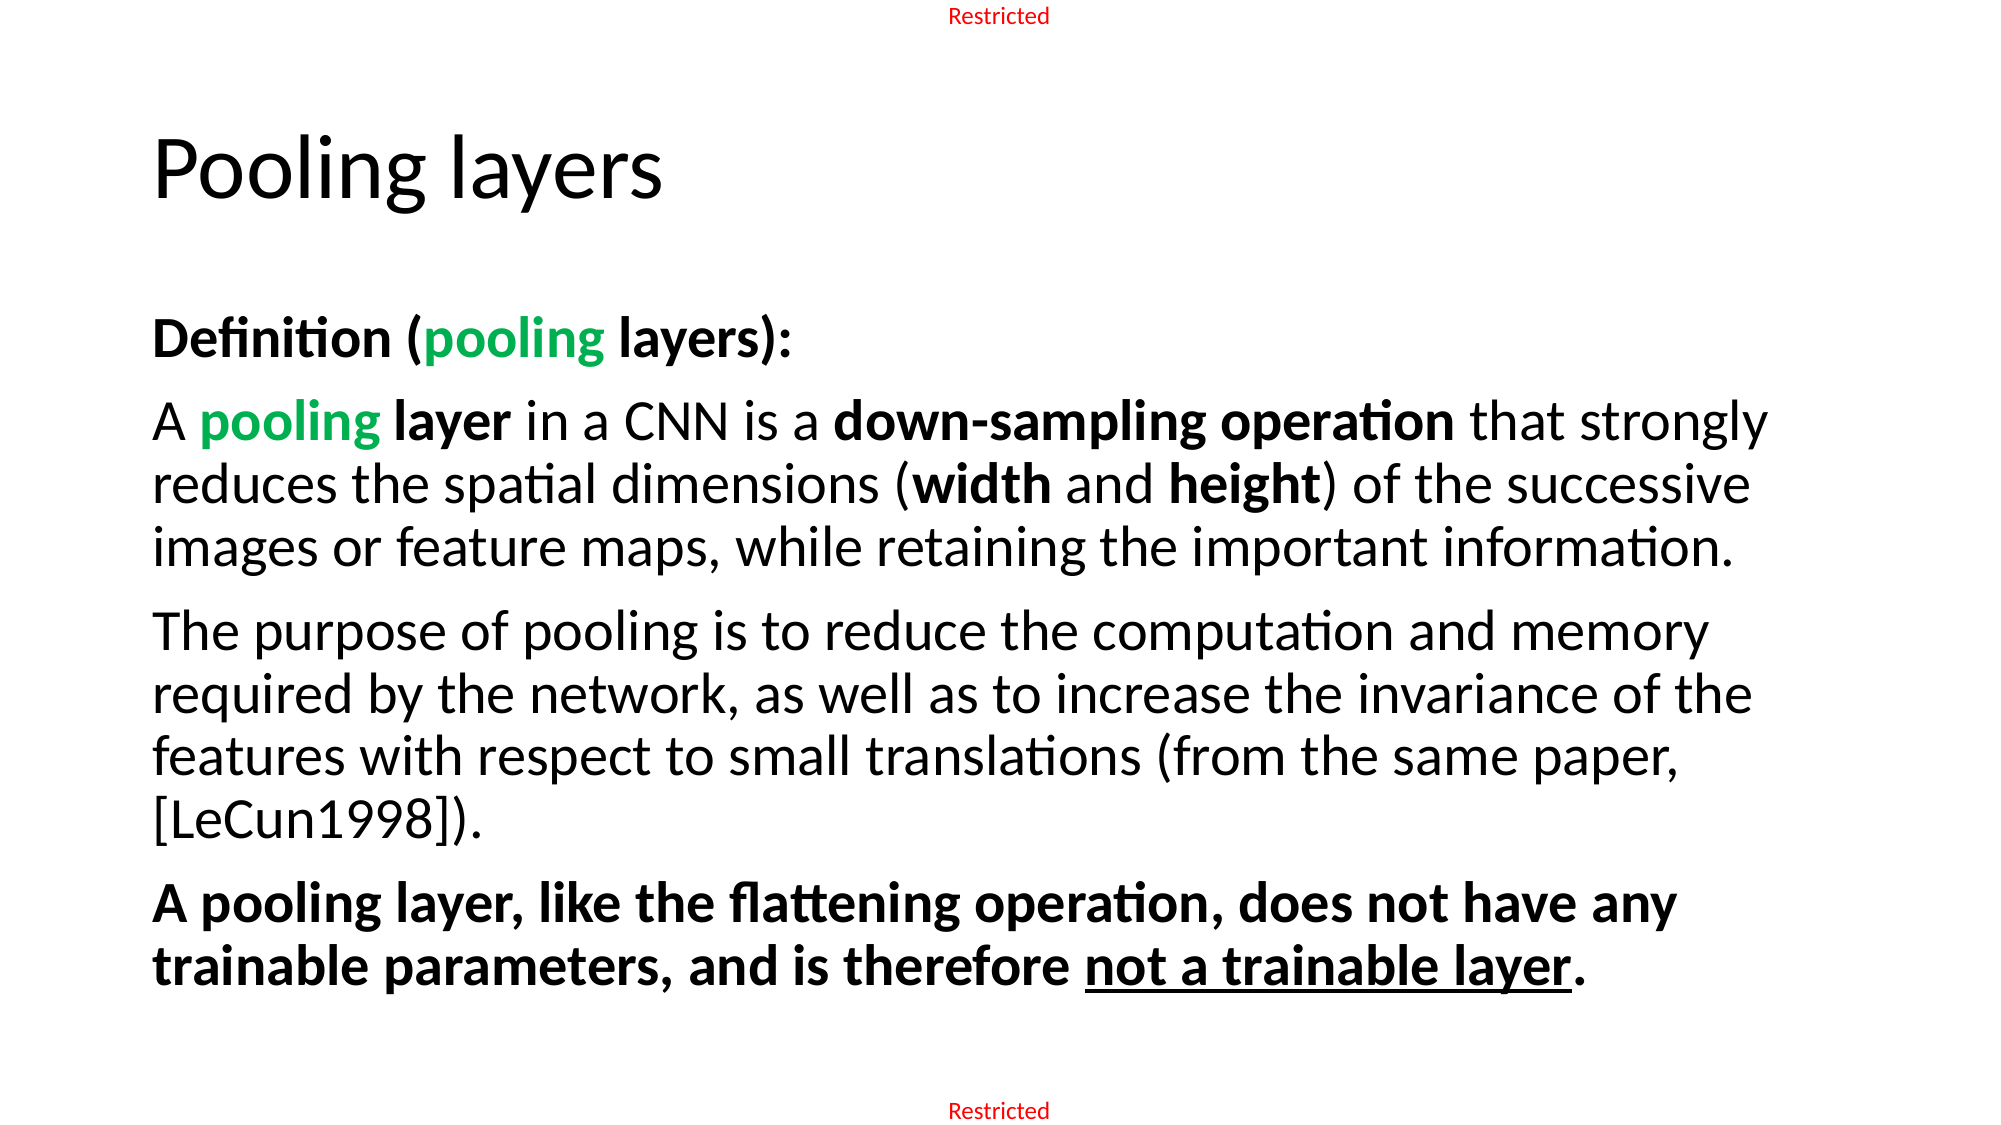

# Pooling layers
Definition (pooling layers):
A pooling layer in a CNN is a down-sampling operation that strongly reduces the spatial dimensions (width and height) of the successive images or feature maps, while retaining the important information.
The purpose of pooling is to reduce the computation and memory required by the network, as well as to increase the invariance of the features with respect to small translations (from the same paper, [LeCun1998]).
A pooling layer, like the flattening operation, does not have any trainable parameters, and is therefore not a trainable layer.